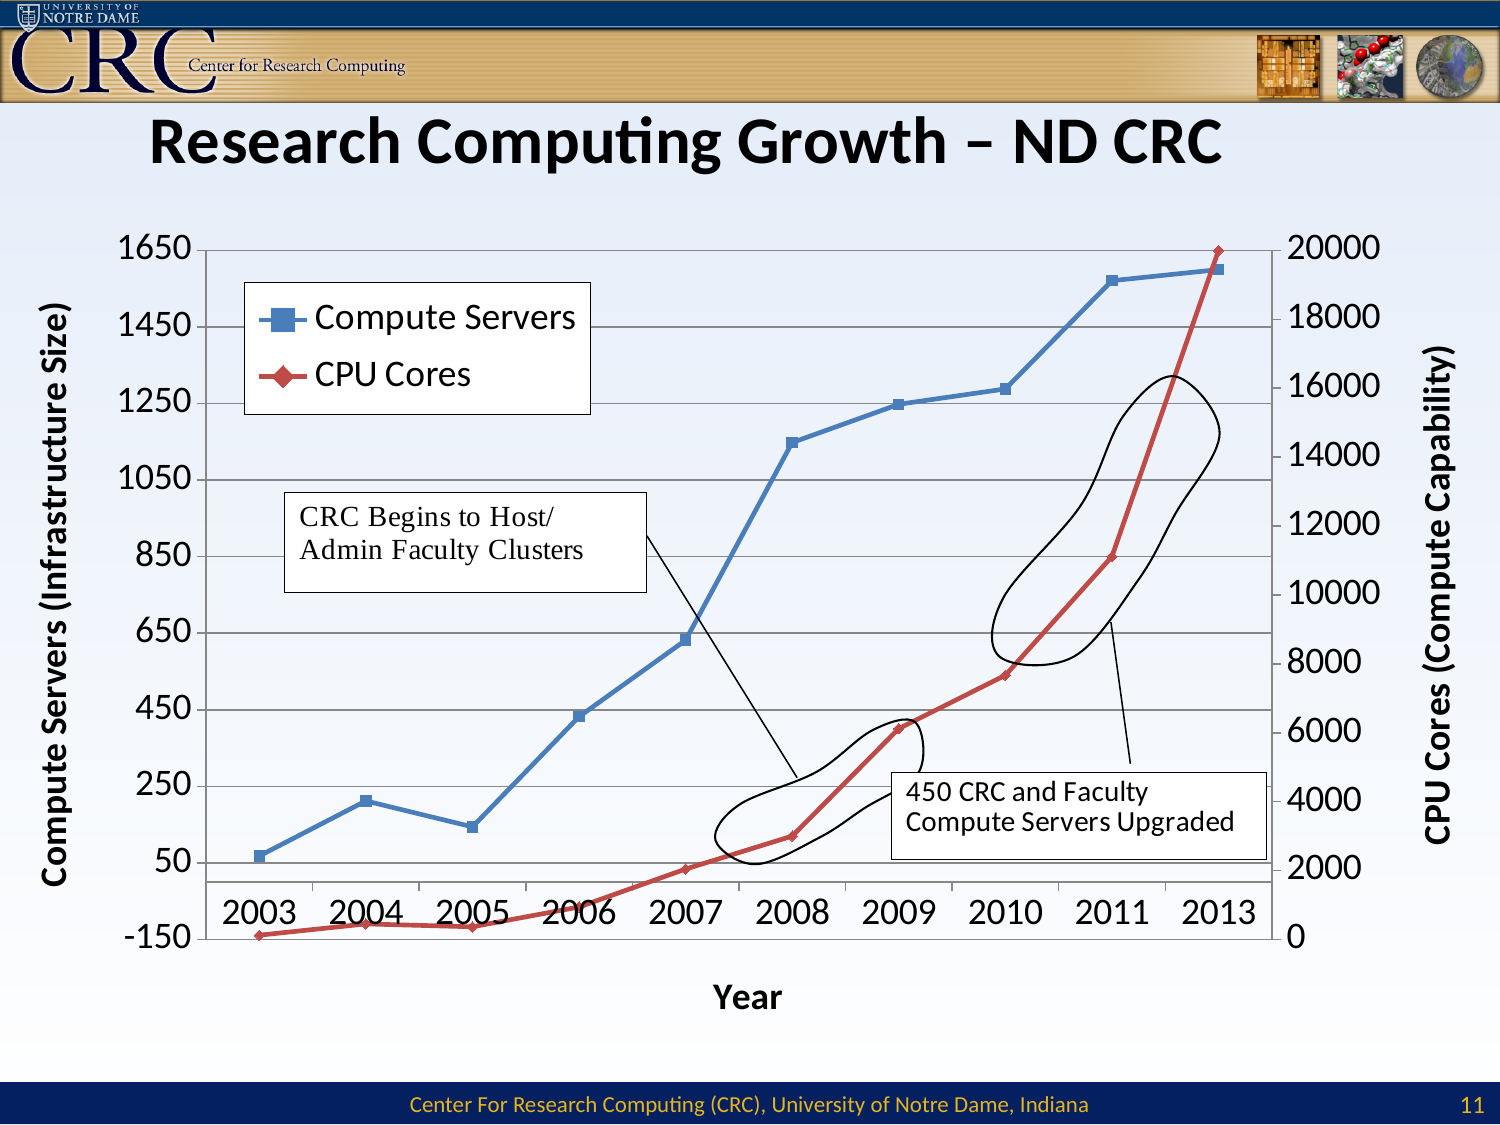

### Chart: Research Computing Growth – ND CRC

| Category | Compute Servers | CPU Cores |
|---|---|---|
| 2003.0 | 68.0 | 124.0 |
| 2004.0 | 212.0 | 452.0 |
| 2005.0 | 144.0 | 368.0 |
| 2006.0 | 432.0 | 944.0 |
| 2007.0 | 632.0 | 2044.0 |
| 2008.0 | 1148.0 | 3000.0 |
| 2009.0 | 1248.0 | 6120.0 |
| 2010.0 | 1288.0 | 7668.0 |
| 2011.0 | 1571.0 | 11114.0 |
| 2013.0 | 1600.0 | 20000.0 |
11